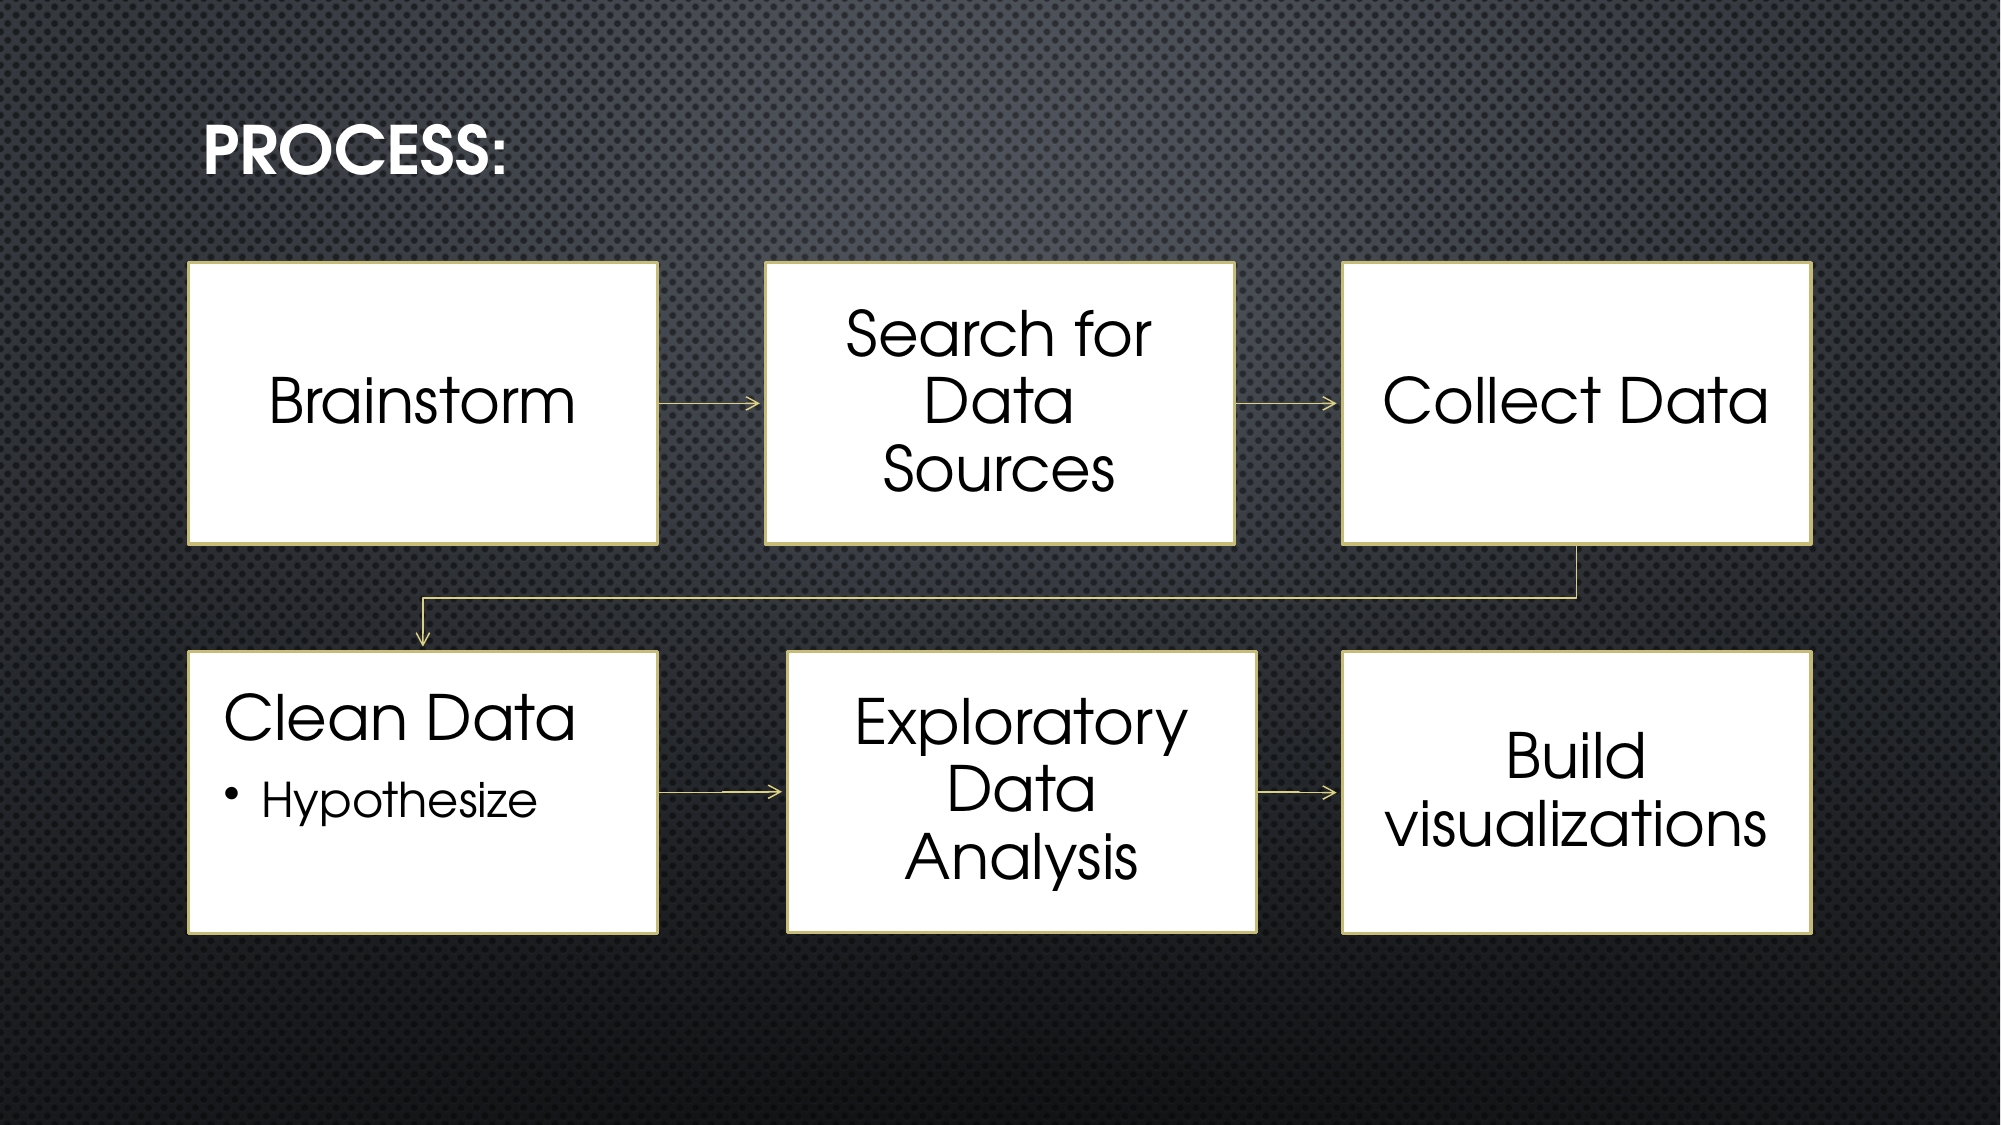

# Process:

Brainstorm

Search for Data Sources

Collect Data

Clean Data
Hypothesize

Exploratory Data Analysis
Build visualizations